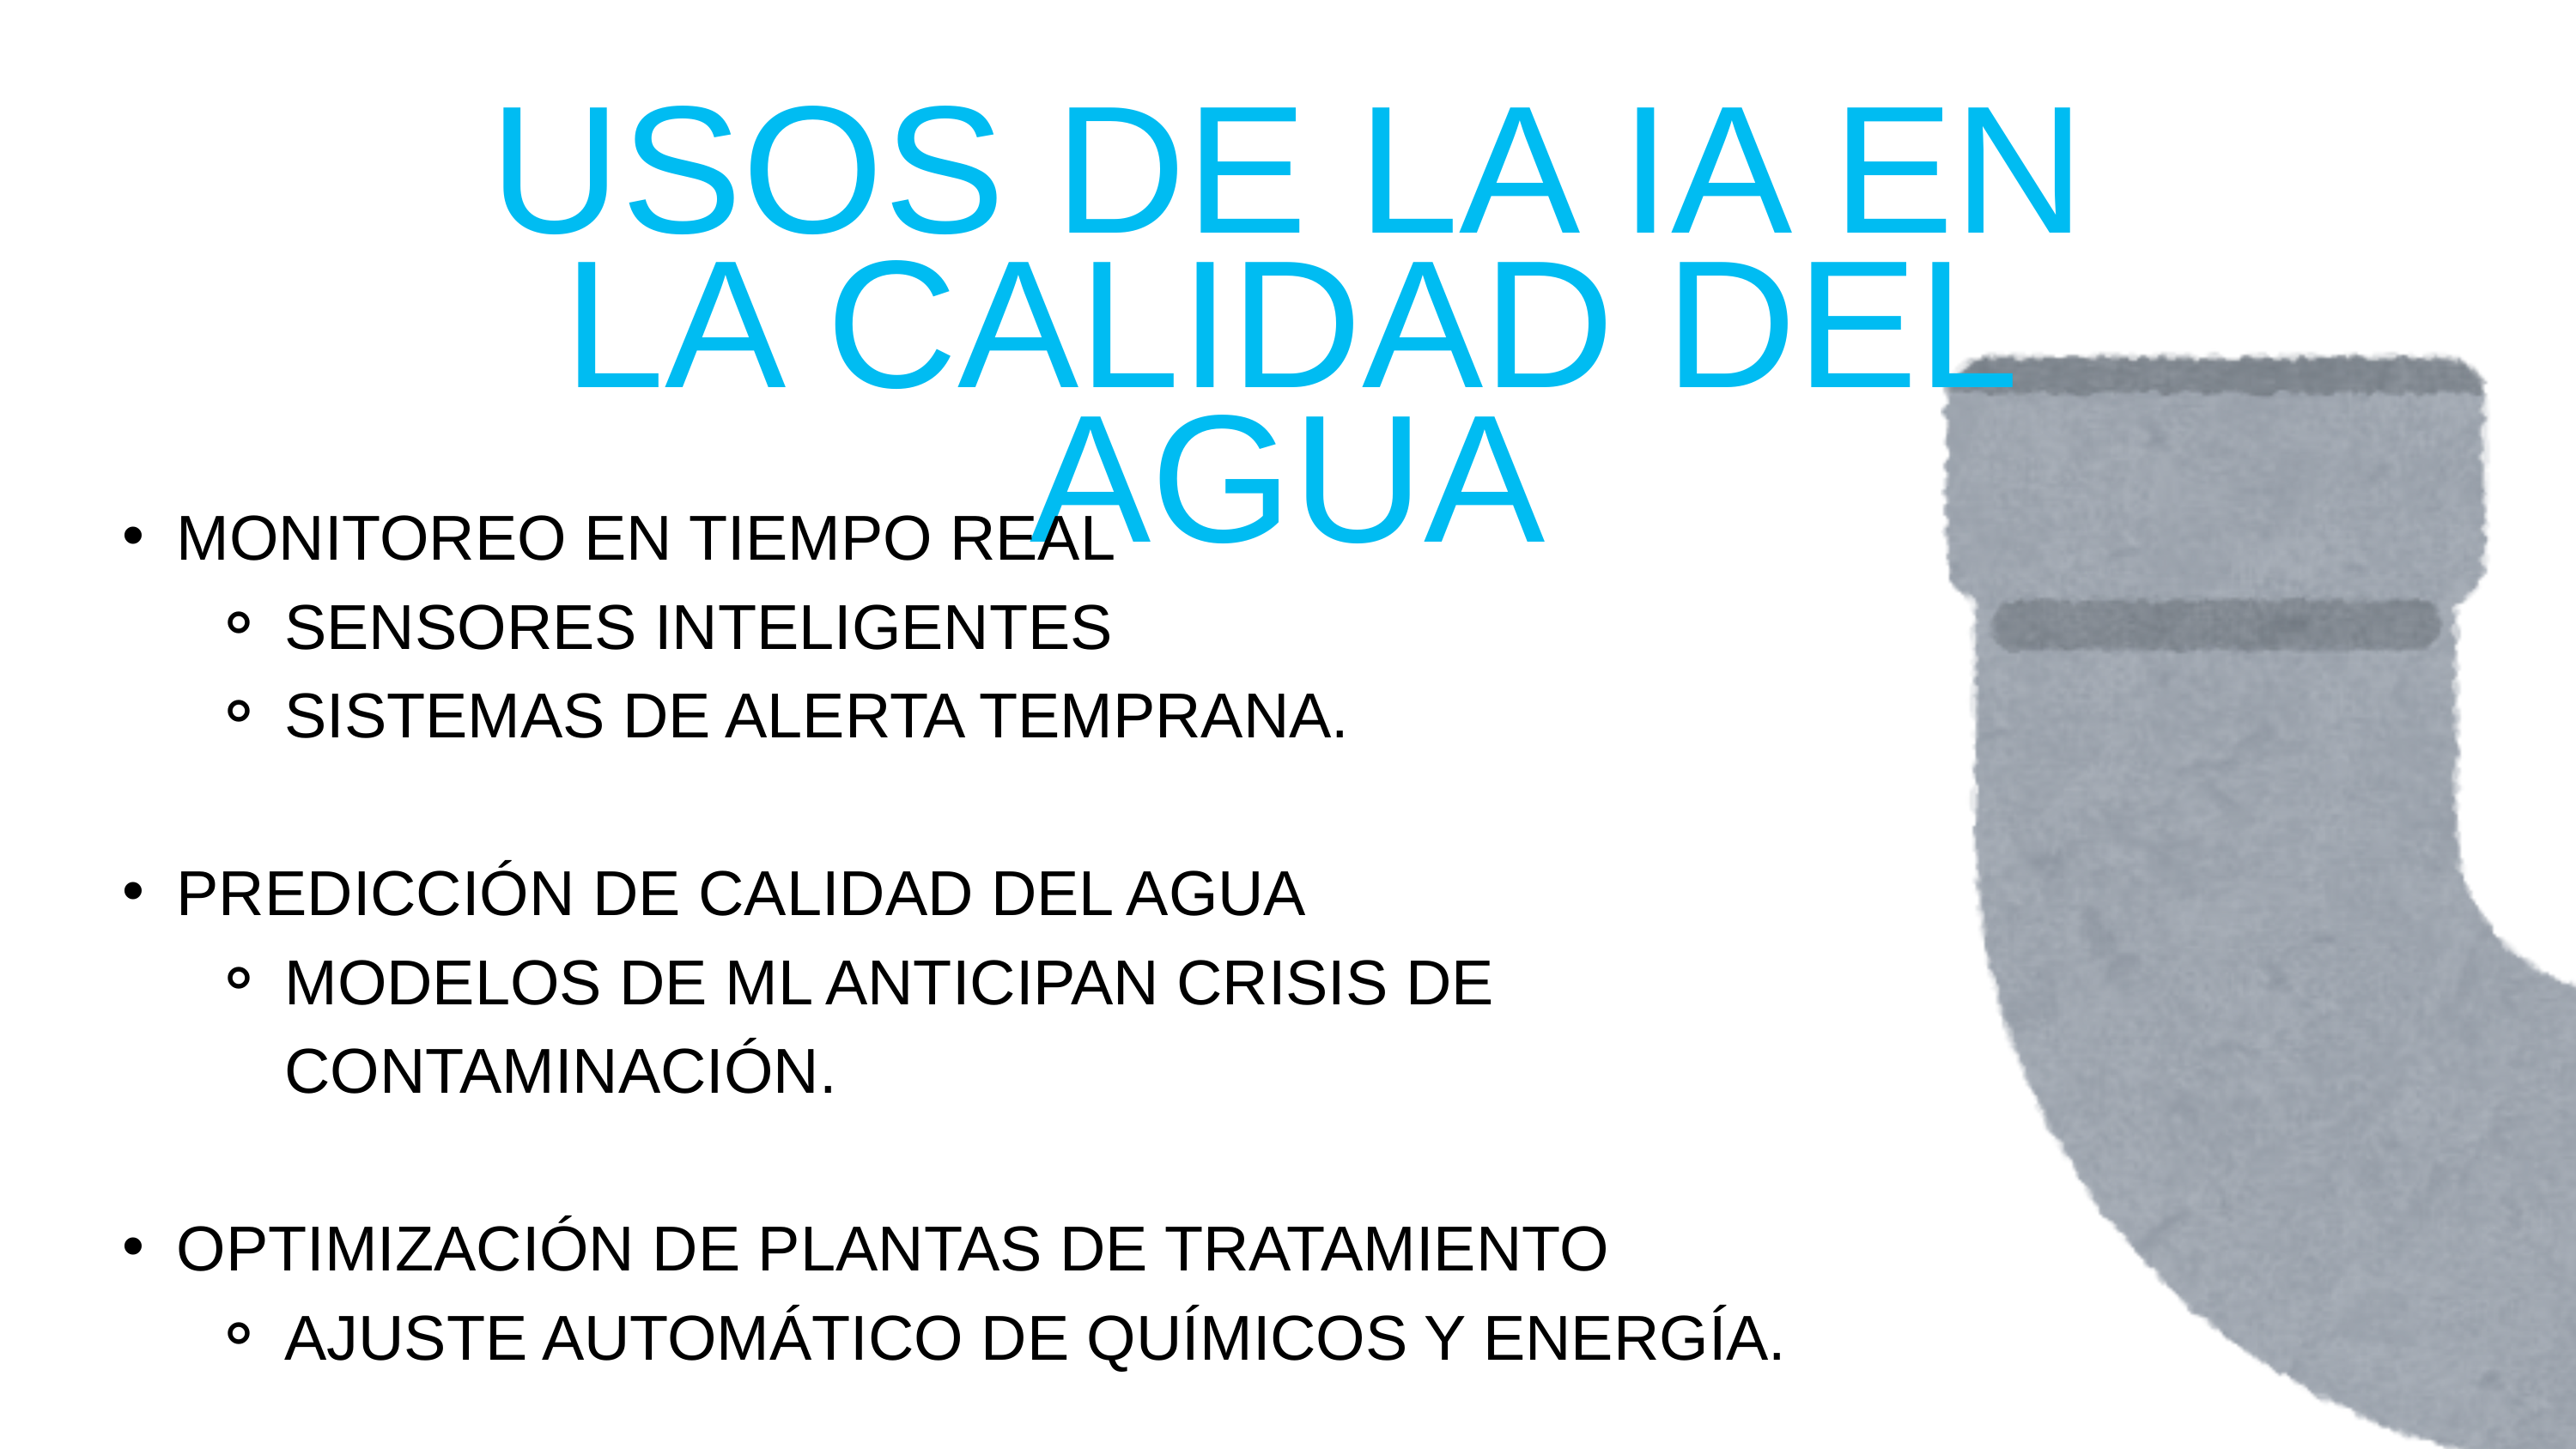

USOS DE LA IA EN LA CALIDAD DEL AGUA

MONITOREO EN TIEMPO REAL
SENSORES INTELIGENTES
SISTEMAS DE ALERTA TEMPRANA.

PREDICCIÓN DE CALIDAD DEL AGUA
MODELOS DE ML ANTICIPAN CRISIS DE CONTAMINACIÓN.

OPTIMIZACIÓN DE PLANTAS DE TRATAMIENTO
AJUSTE AUTOMÁTICO DE QUÍMICOS Y ENERGÍA.